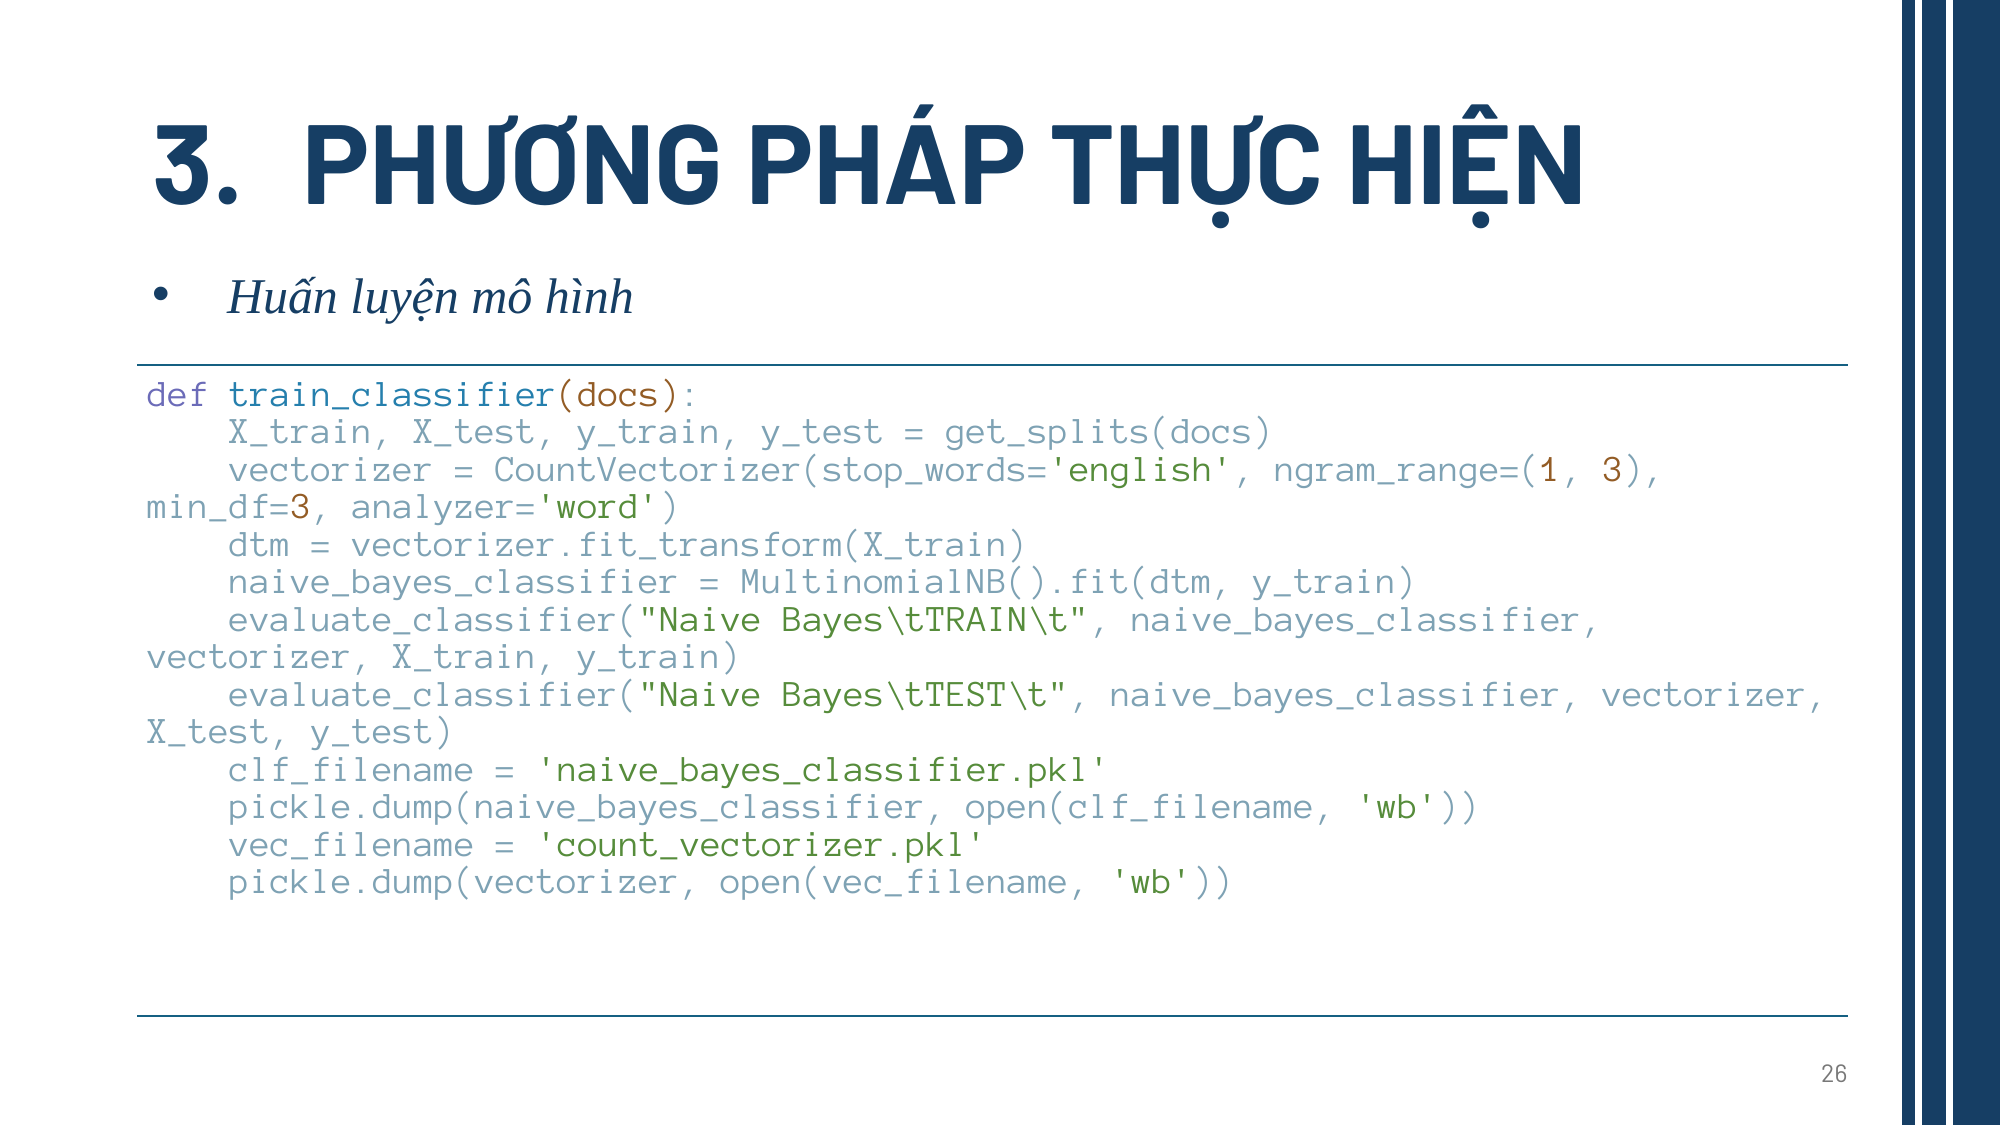

# PHƯƠNG PHÁP THỰC HIỆN
Huấn luyện mô hình
| def train\_classifier(docs):     X\_train, X\_test, y\_train, y\_test = get\_splits(docs)     vectorizer = CountVectorizer(stop\_words='english', ngram\_range=(1, 3), min\_df=3, analyzer='word')     dtm = vectorizer.fit\_transform(X\_train)     naive\_bayes\_classifier = MultinomialNB().fit(dtm, y\_train)     evaluate\_classifier("Naive Bayes\tTRAIN\t", naive\_bayes\_classifier, vectorizer, X\_train, y\_train)     evaluate\_classifier("Naive Bayes\tTEST\t", naive\_bayes\_classifier, vectorizer, X\_test, y\_test)     clf\_filename = 'naive\_bayes\_classifier.pkl'     pickle.dump(naive\_bayes\_classifier, open(clf\_filename, 'wb'))     vec\_filename = 'count\_vectorizer.pkl'     pickle.dump(vectorizer, open(vec\_filename, 'wb')) |
| --- |
26